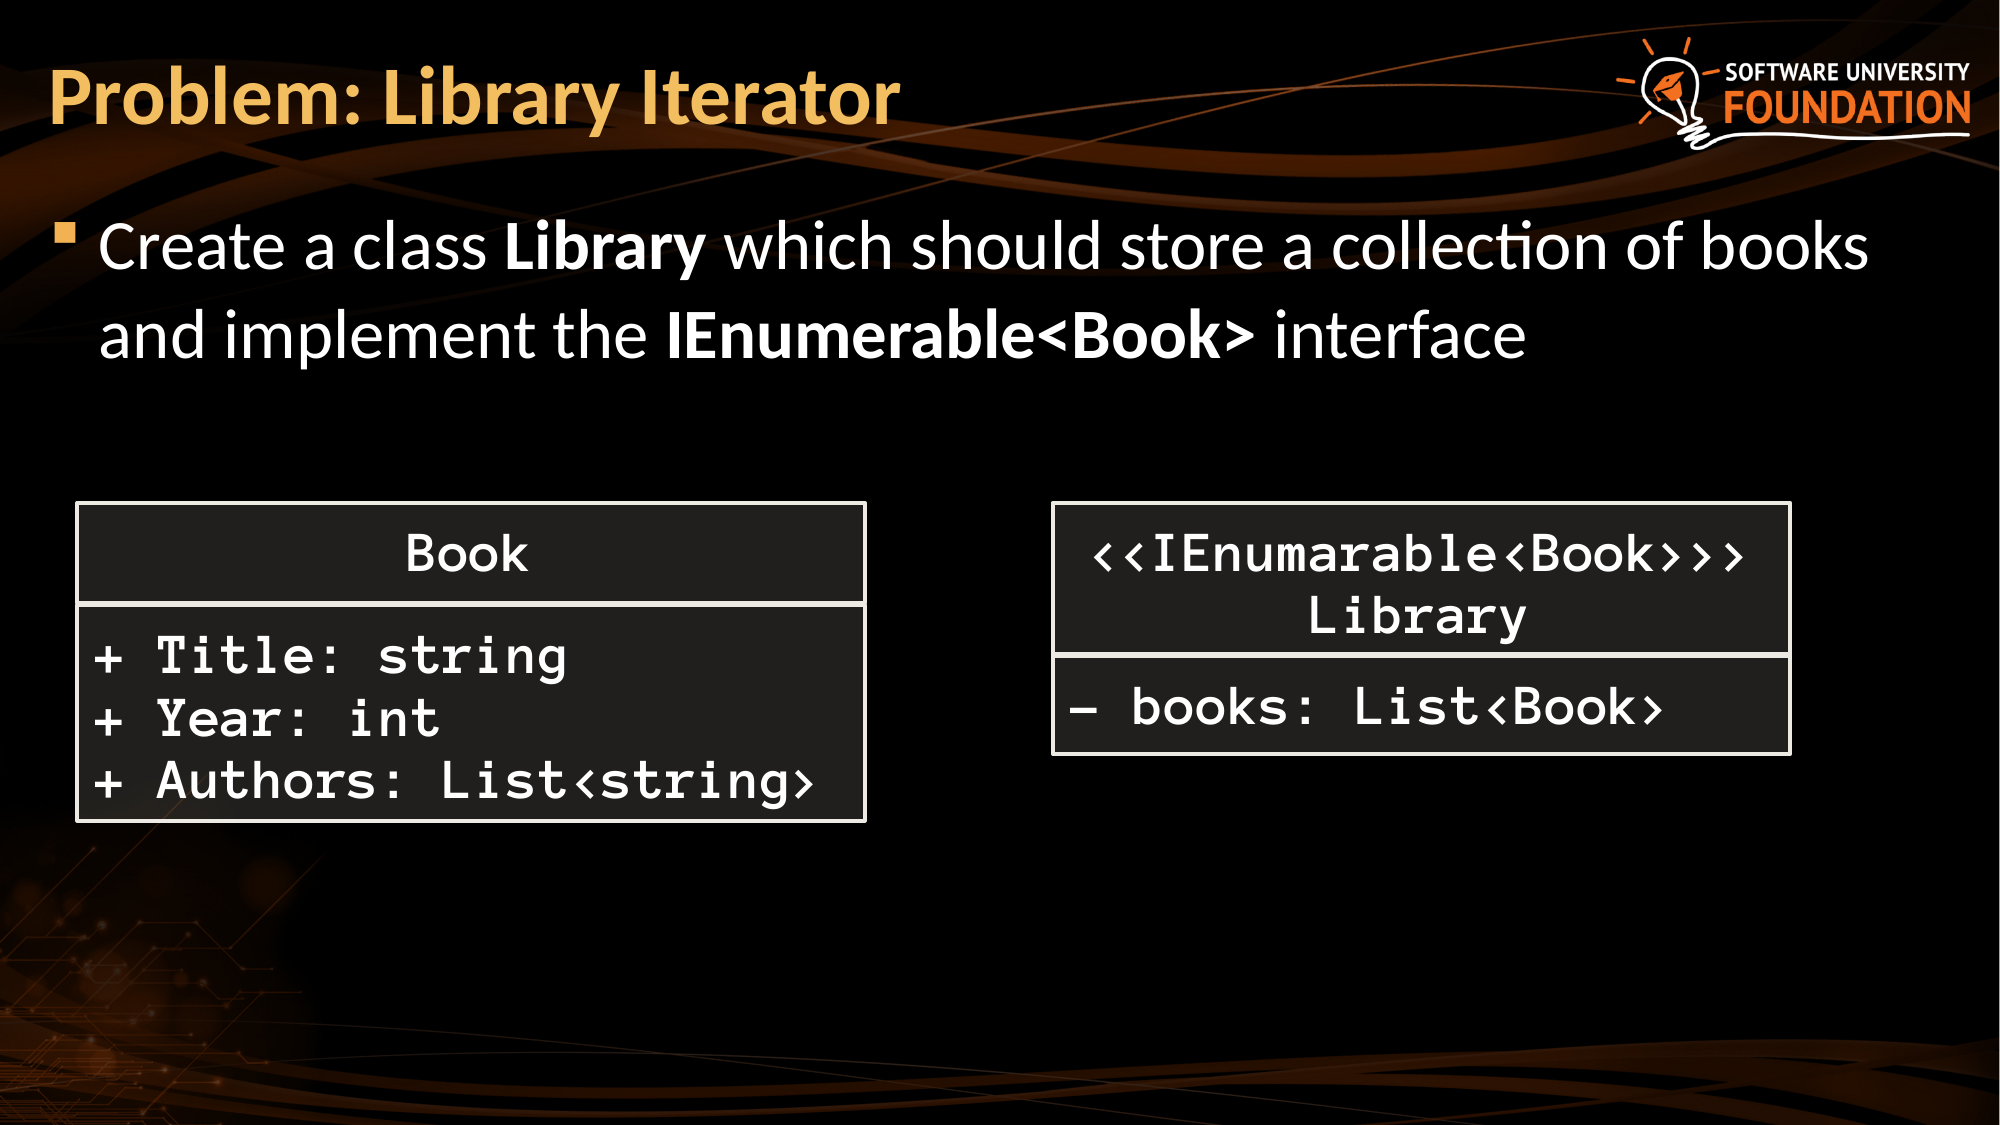

# Problem: Library Iterator
Create a class Library which should store a collection of books and implement the IEnumerable<Book> interface
Book
+ Title: string
+ Year: int
+ Authors: List<string>

<<IEnumarable<Book>>>
Library
- books: List<Book>